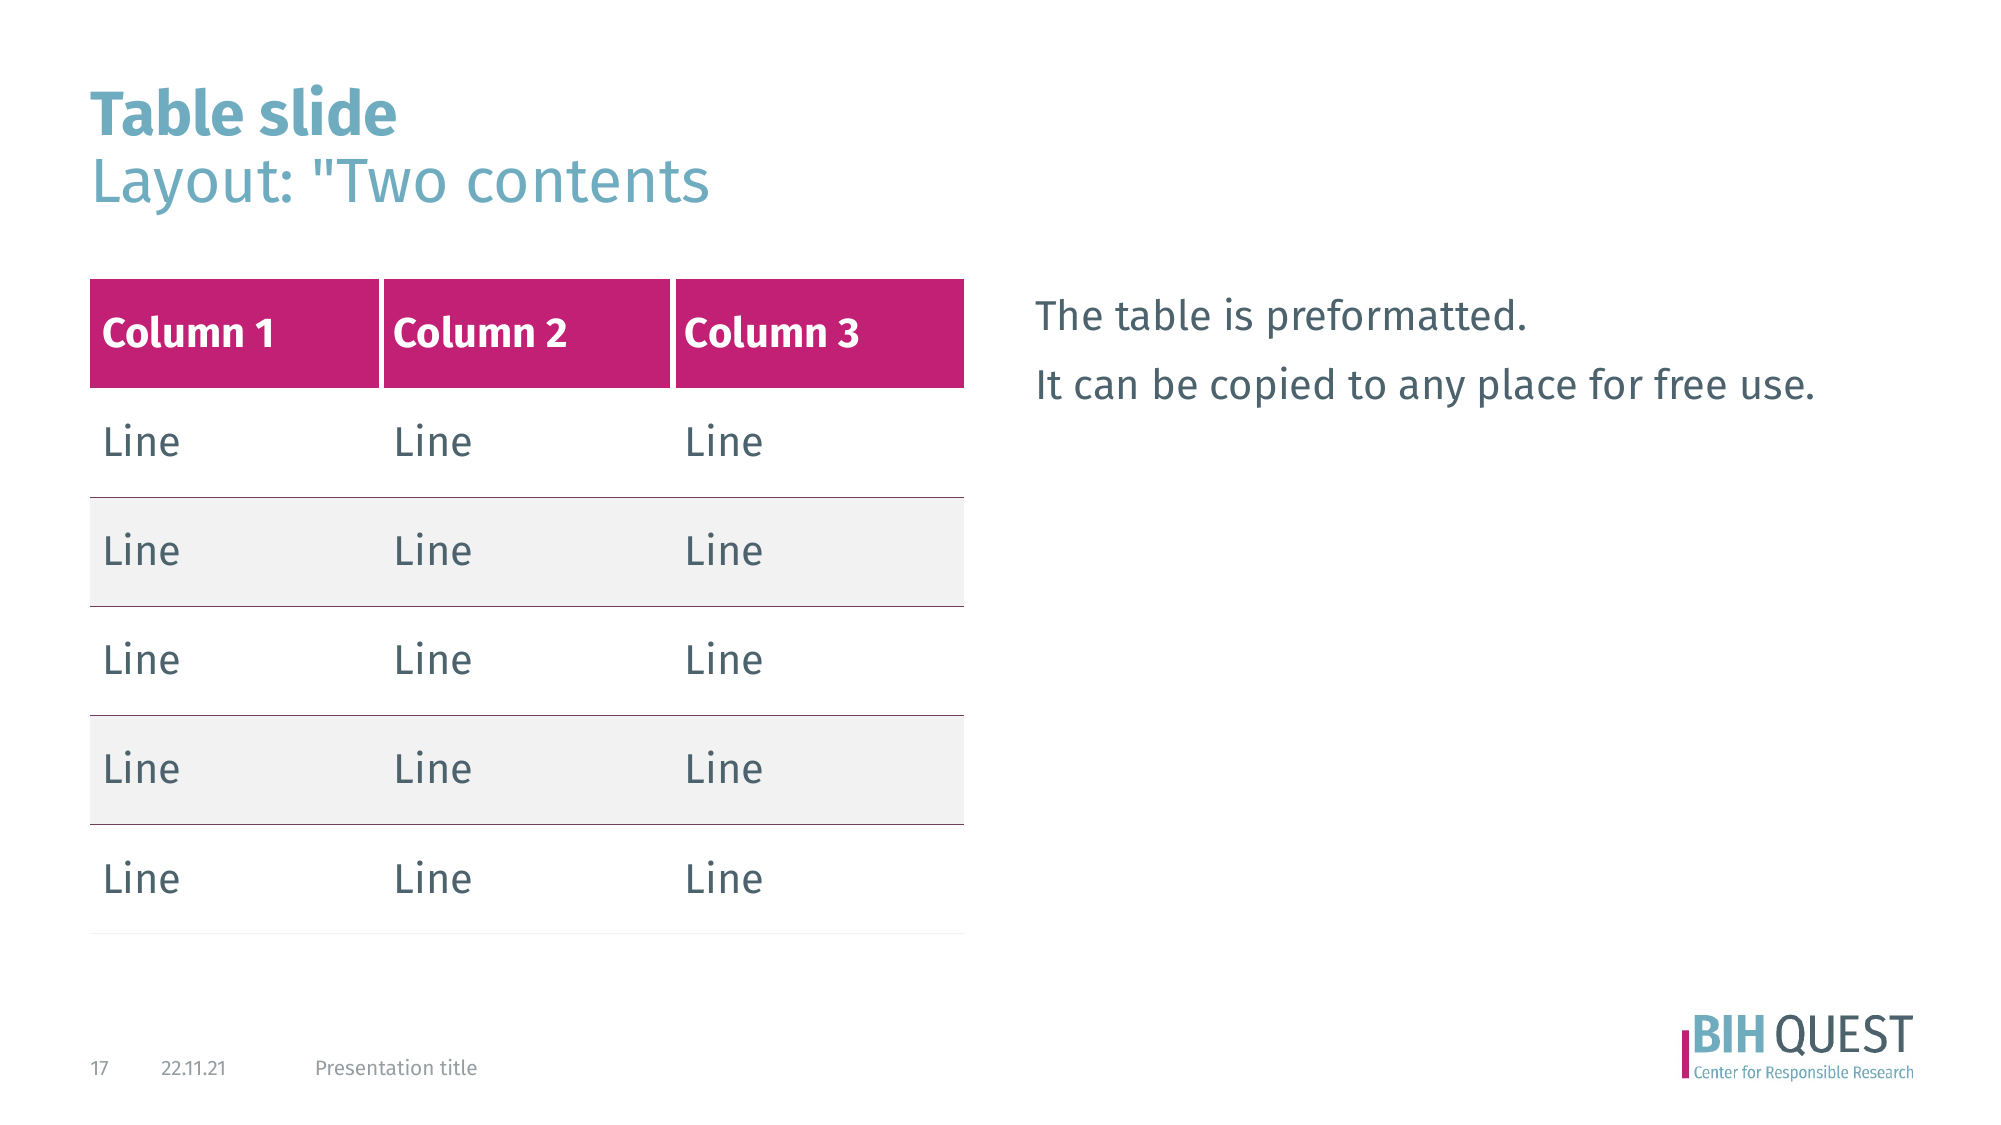

# Table slide Layout: "Two contents
| Column 1 | Column 2 | Column 3 |
| --- | --- | --- |
| Line | Line | Line |
| Line | Line | Line |
| Line | Line | Line |
| Line | Line | Line |
| Line | Line | Line |
The table is preformatted.
It can be copied to any place for free use.
17
22.11.21
Presentation title